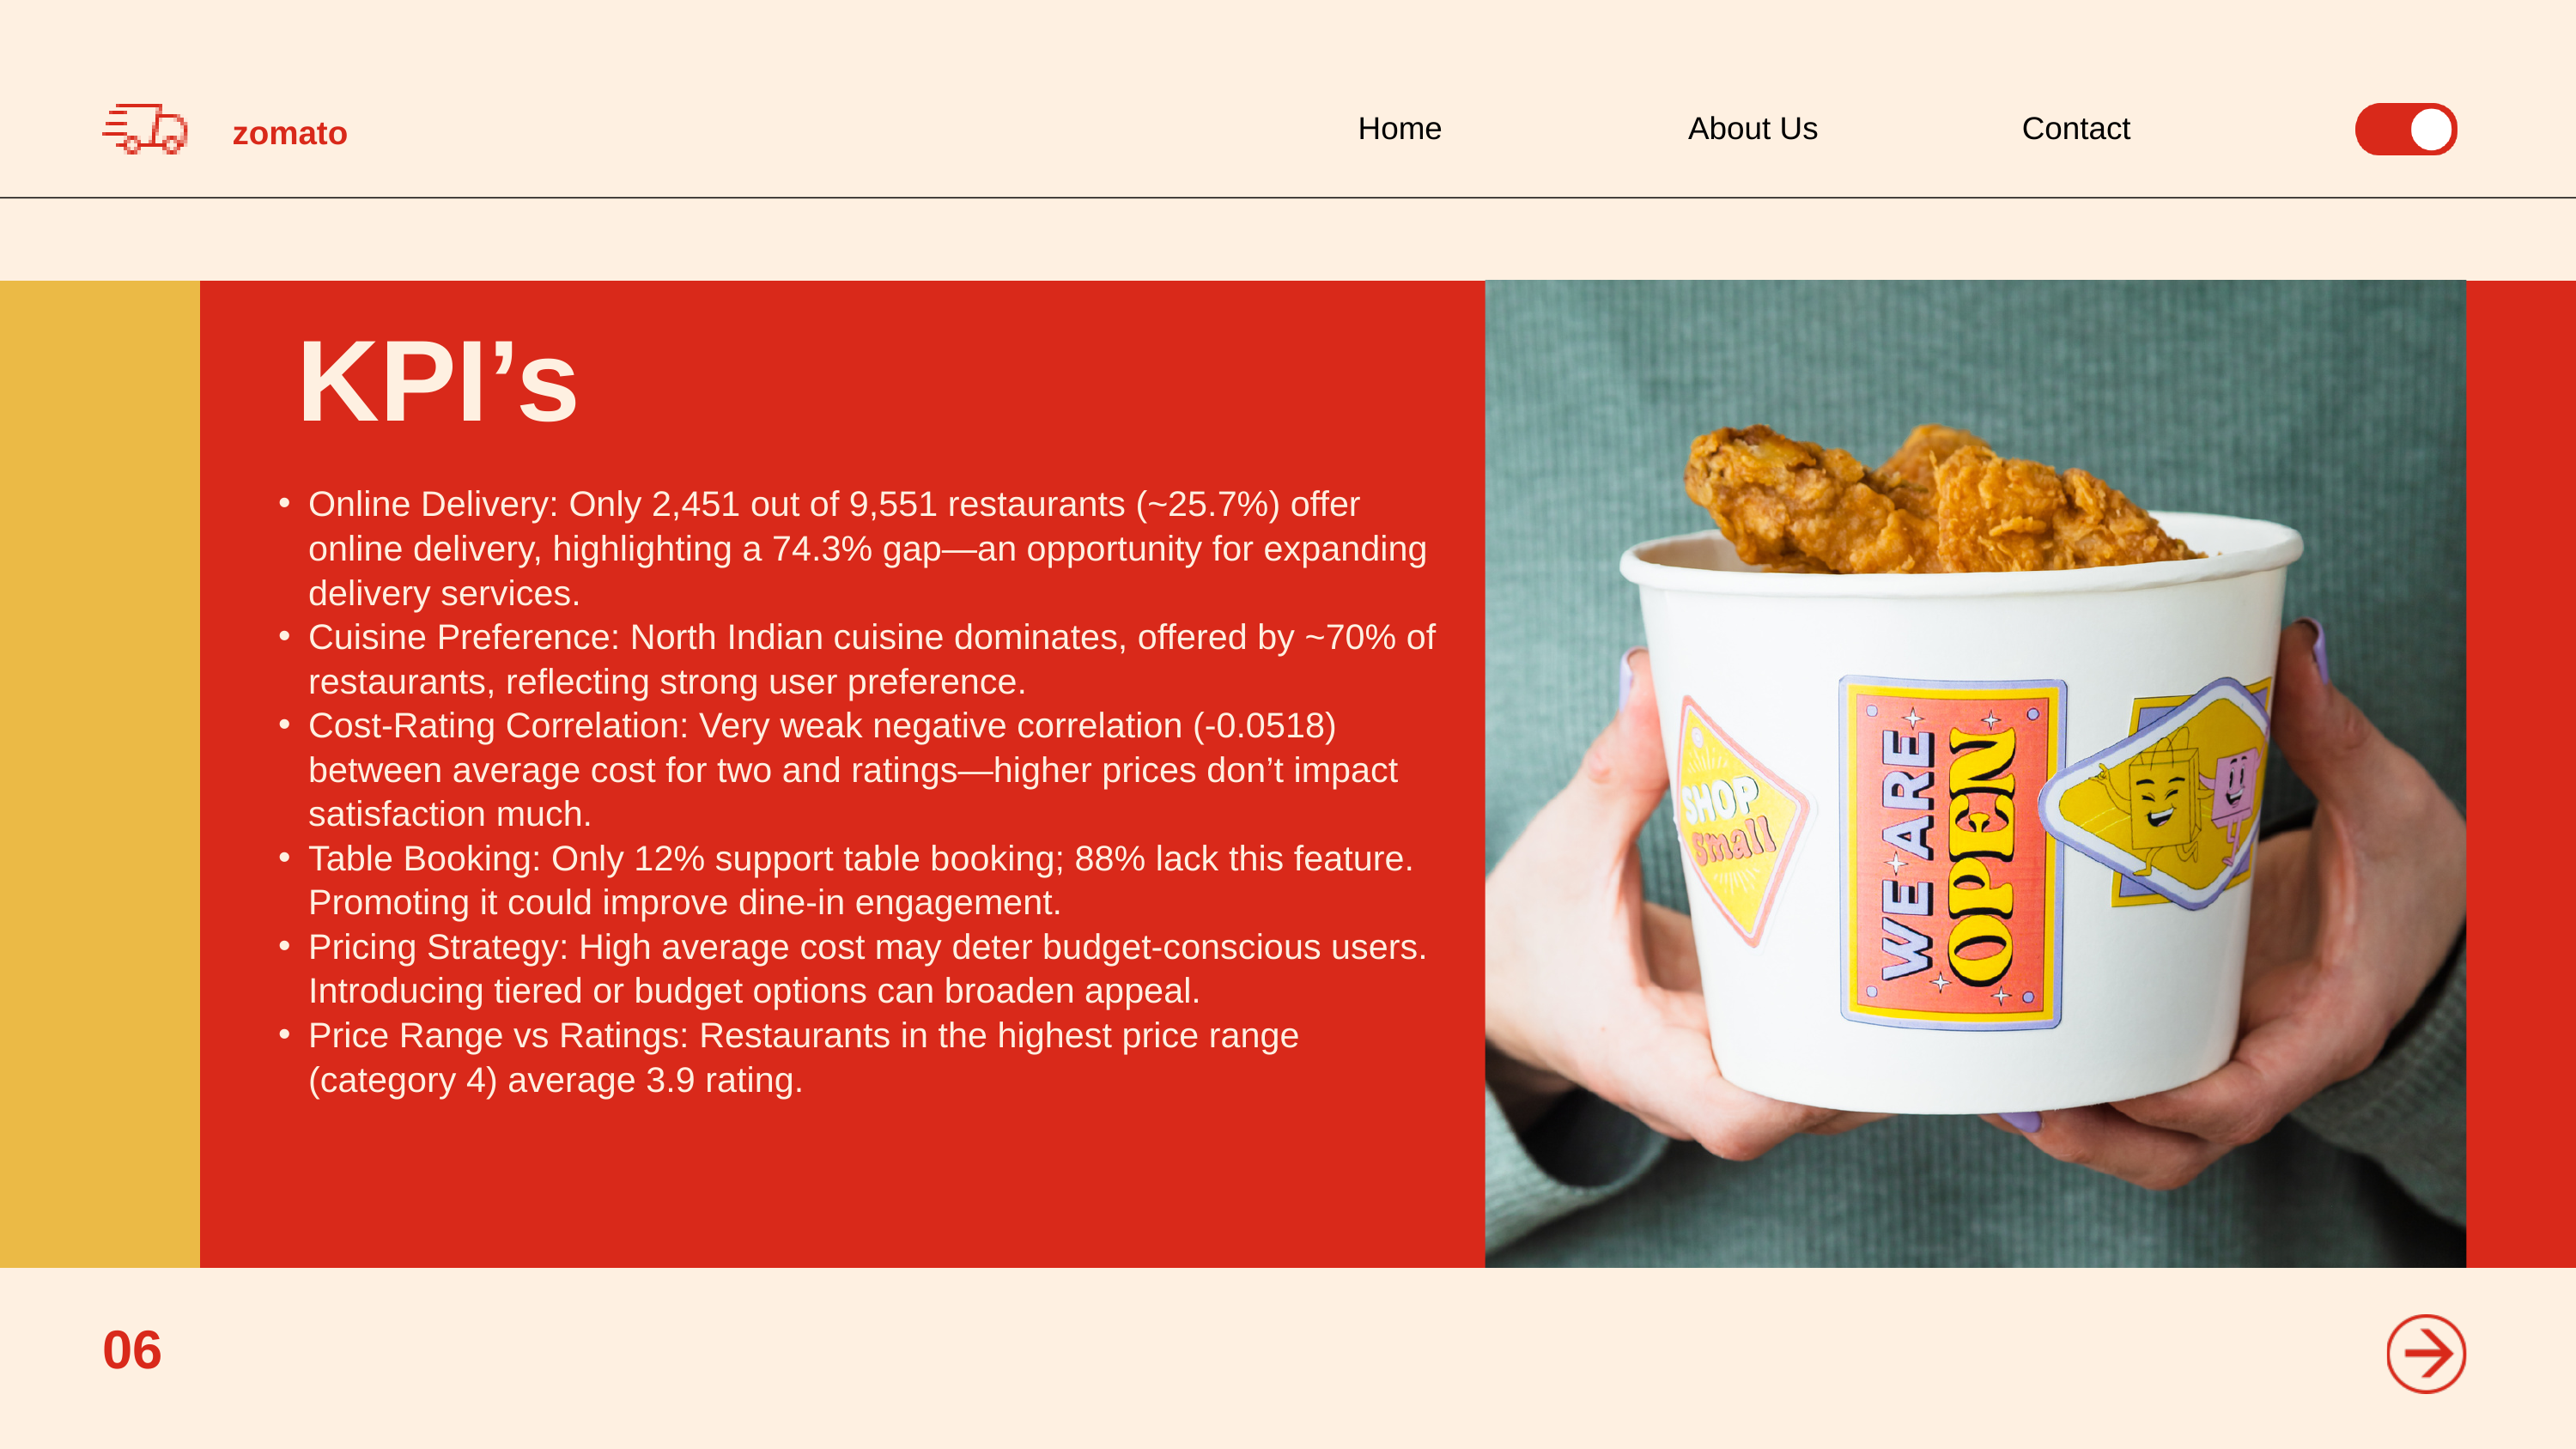

Home
About Us
Contact
zomato

KPI’s
Online Delivery: Only 2,451 out of 9,551 restaurants (~25.7%) offer online delivery, highlighting a 74.3% gap—an opportunity for expanding delivery services.
Cuisine Preference: North Indian cuisine dominates, offered by ~70% of restaurants, reflecting strong user preference.
Cost-Rating Correlation: Very weak negative correlation (-0.0518) between average cost for two and ratings—higher prices don’t impact satisfaction much.
Table Booking: Only 12% support table booking; 88% lack this feature. Promoting it could improve dine-in engagement.
Pricing Strategy: High average cost may deter budget-conscious users. Introducing tiered or budget options can broaden appeal.
Price Range vs Ratings: Restaurants in the highest price range (category 4) average 3.9 rating.

06